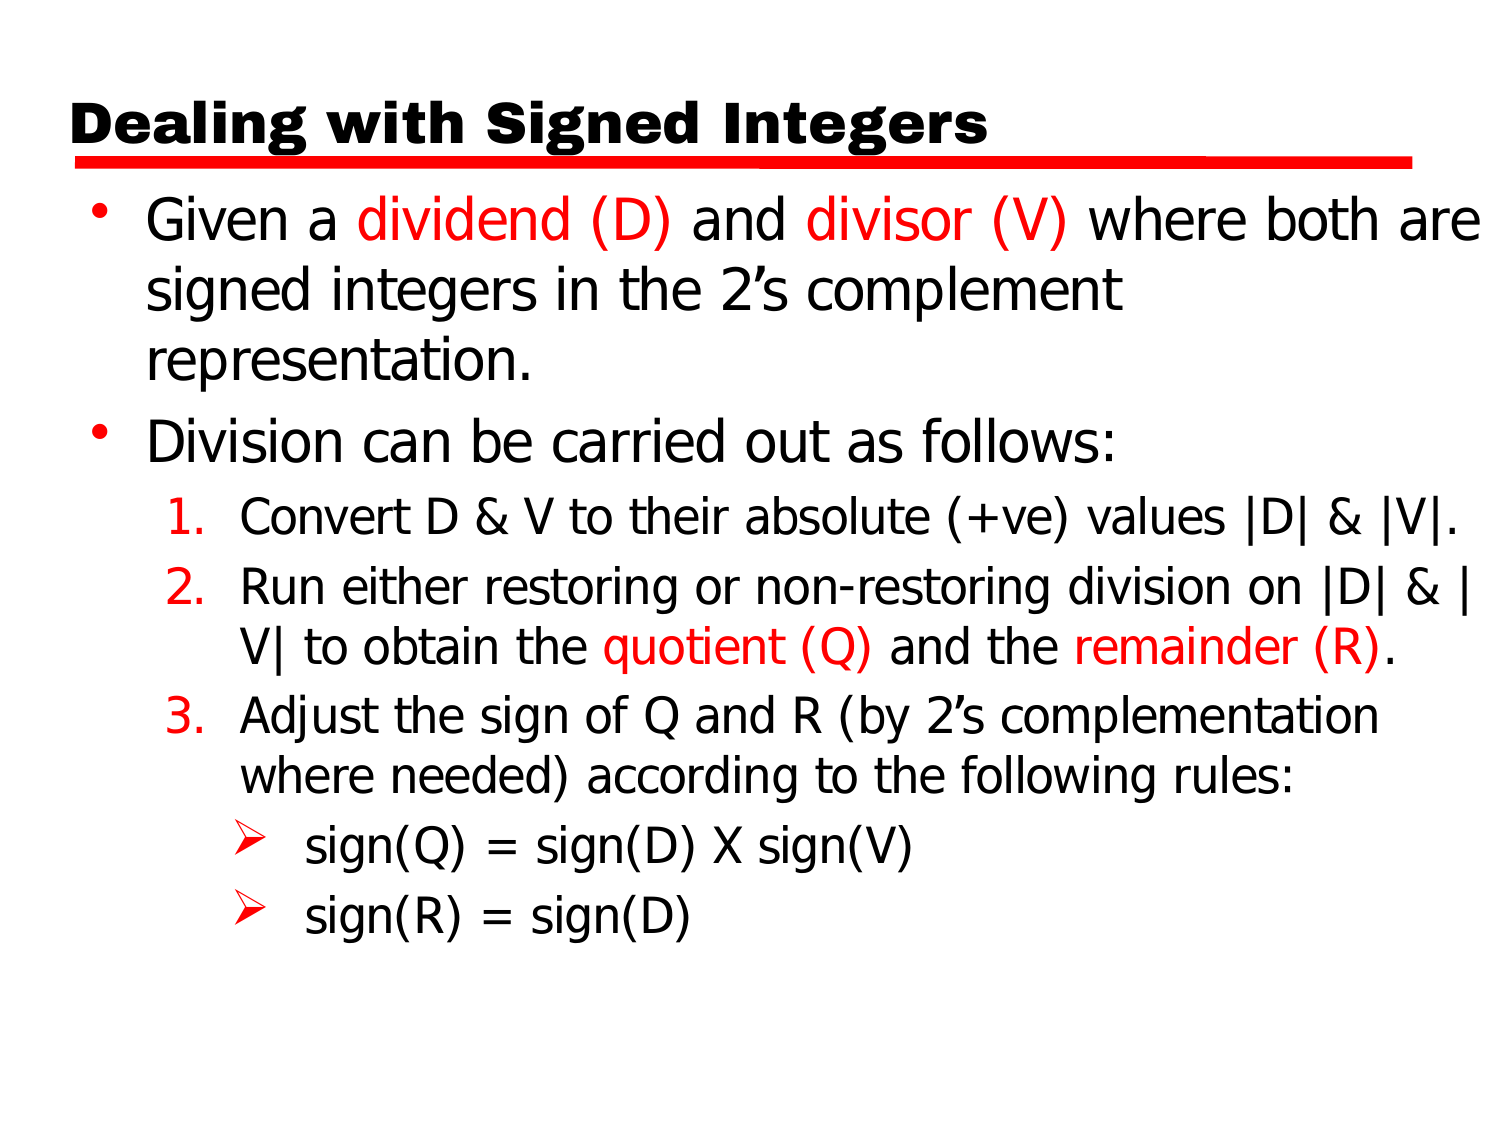

# Dealing with Signed Integers
Given a dividend (D) and divisor (V) where both are signed integers in the 2’s complement representation.
Division can be carried out as follows:
Convert D & V to their absolute (+ve) values |D| & |V|.
Run either restoring or non-restoring division on |D| & |V| to obtain the quotient (Q) and the remainder (R).
Adjust the sign of Q and R (by 2’s complementation where needed) according to the following rules:
sign(Q) = sign(D) X sign(V)
sign(R) = sign(D)